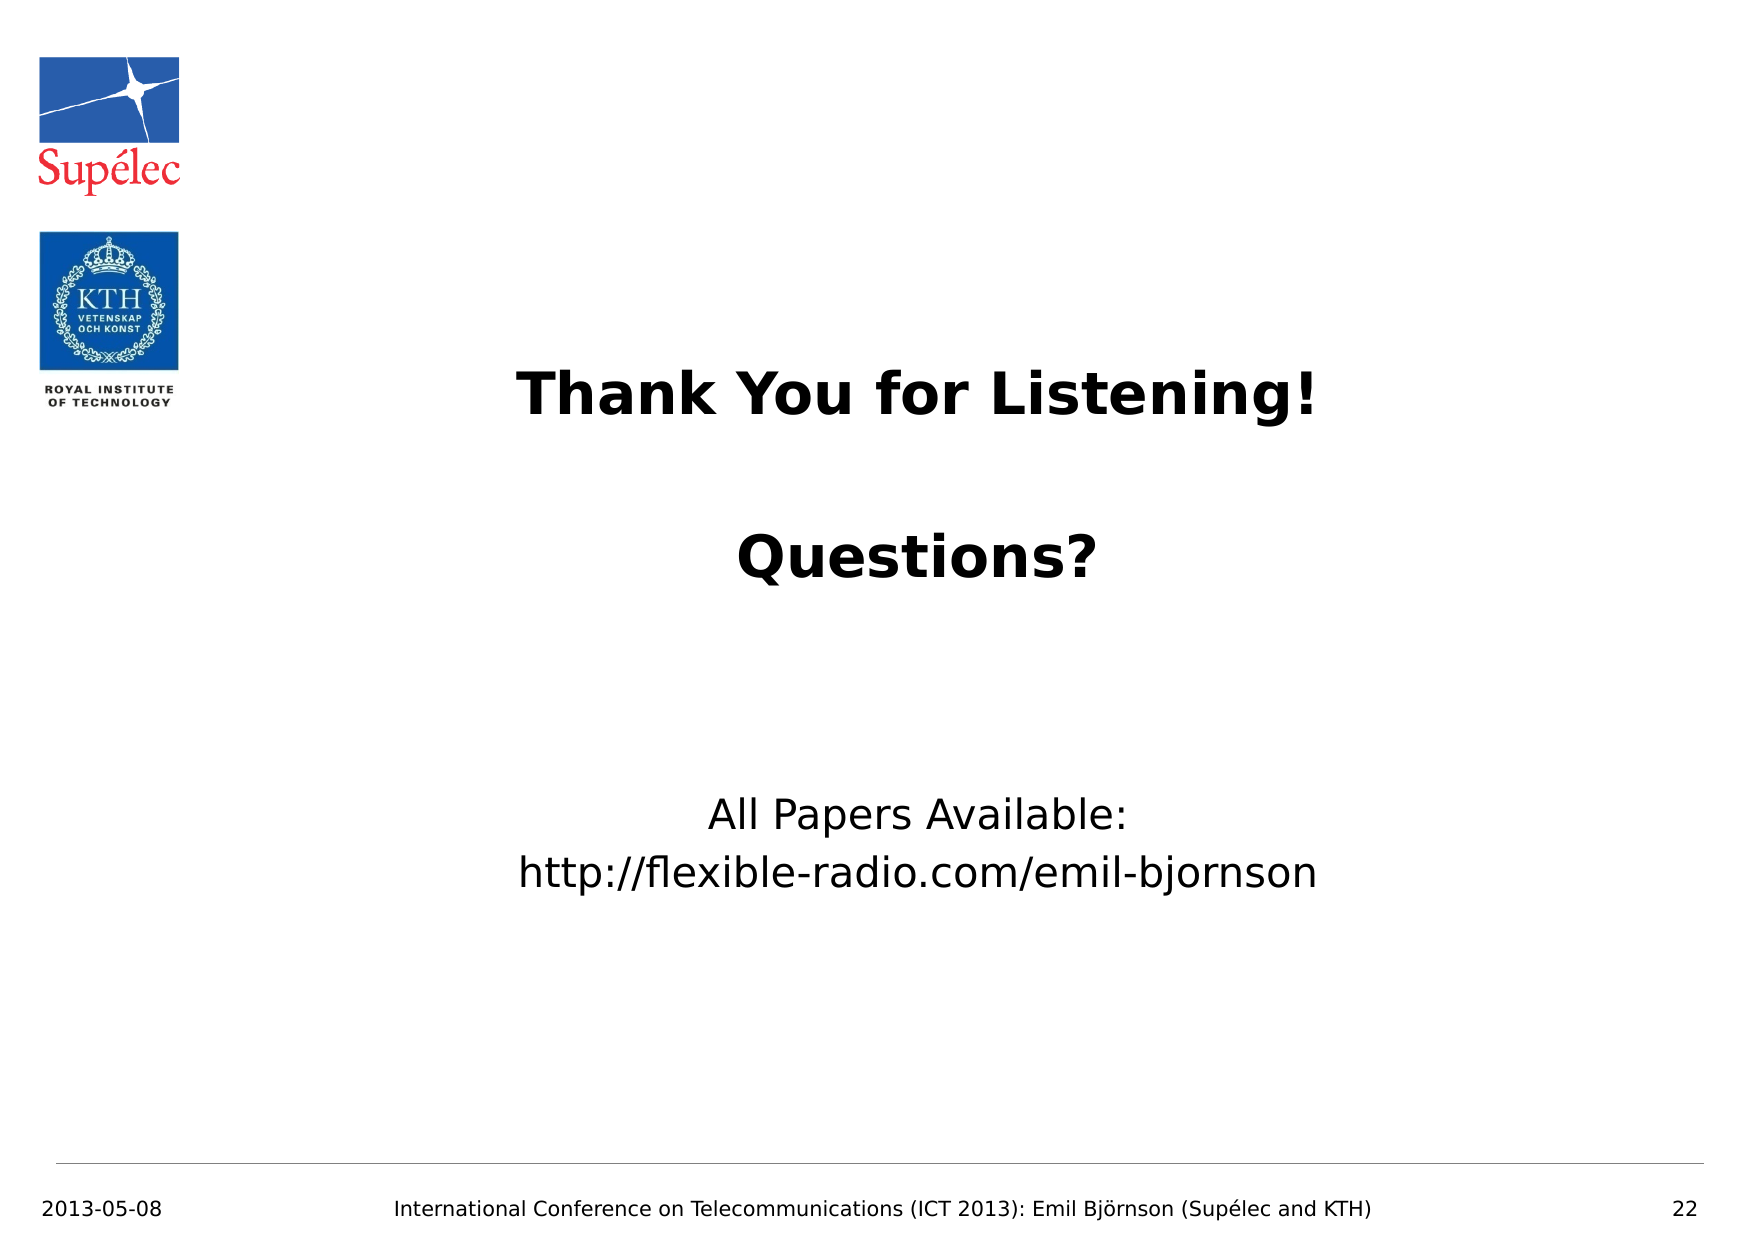

Thank You for Listening!

Questions?

All Papers Available:
http://flexible-radio.com/emil-bjornson
2013-05-08
International Conference on Telecommunications (ICT 2013): Emil Björnson (Supélec and KTH)
22